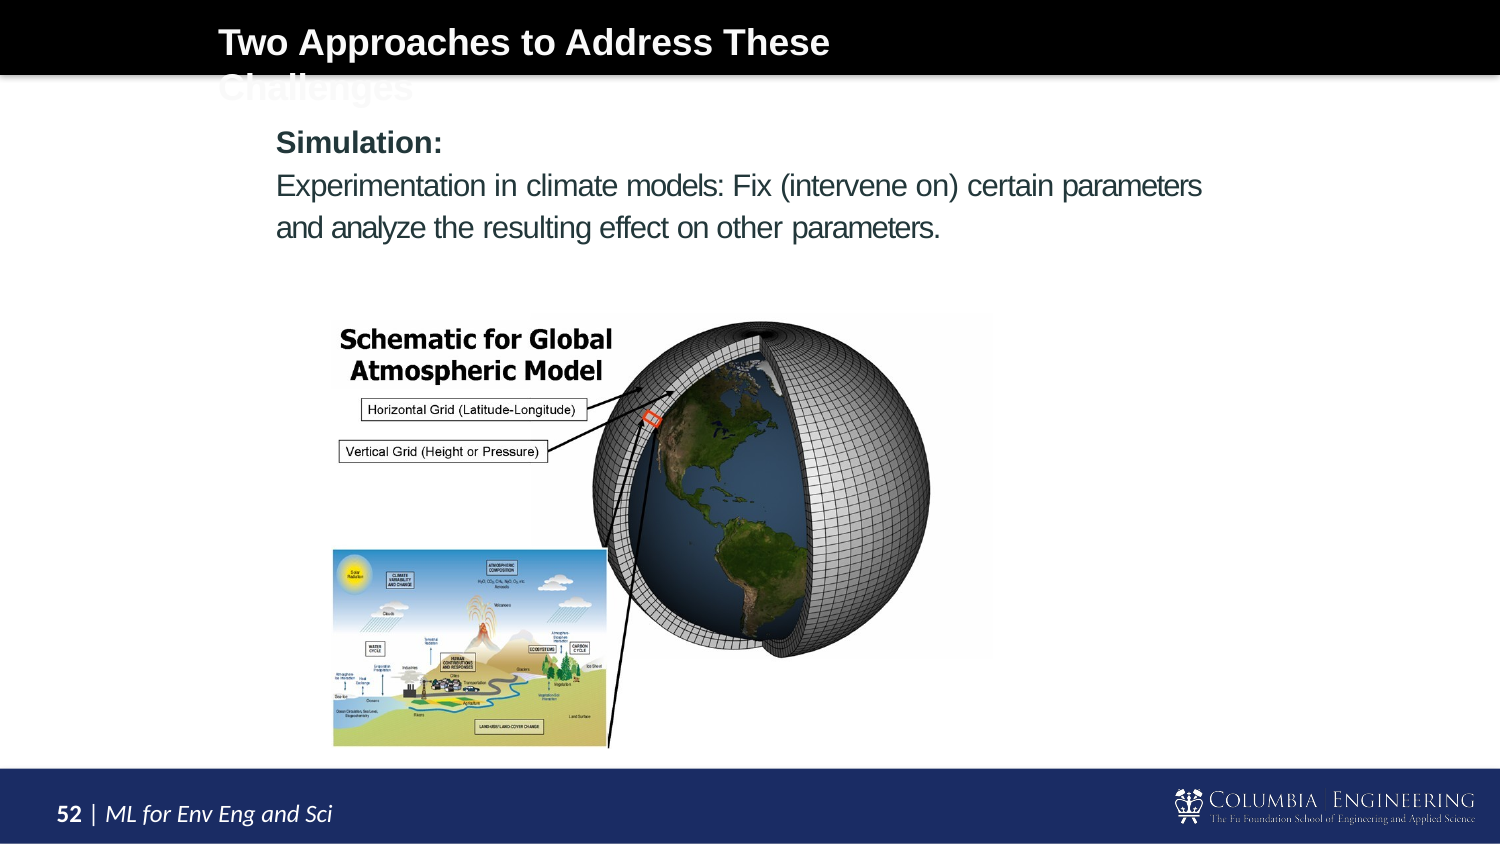

#
Two Approaches to Address These Challenges
Simulation:
Experimentation in climate models: Fix (intervene on) certain parameters  and analyze the resulting effect on other parameters.

18